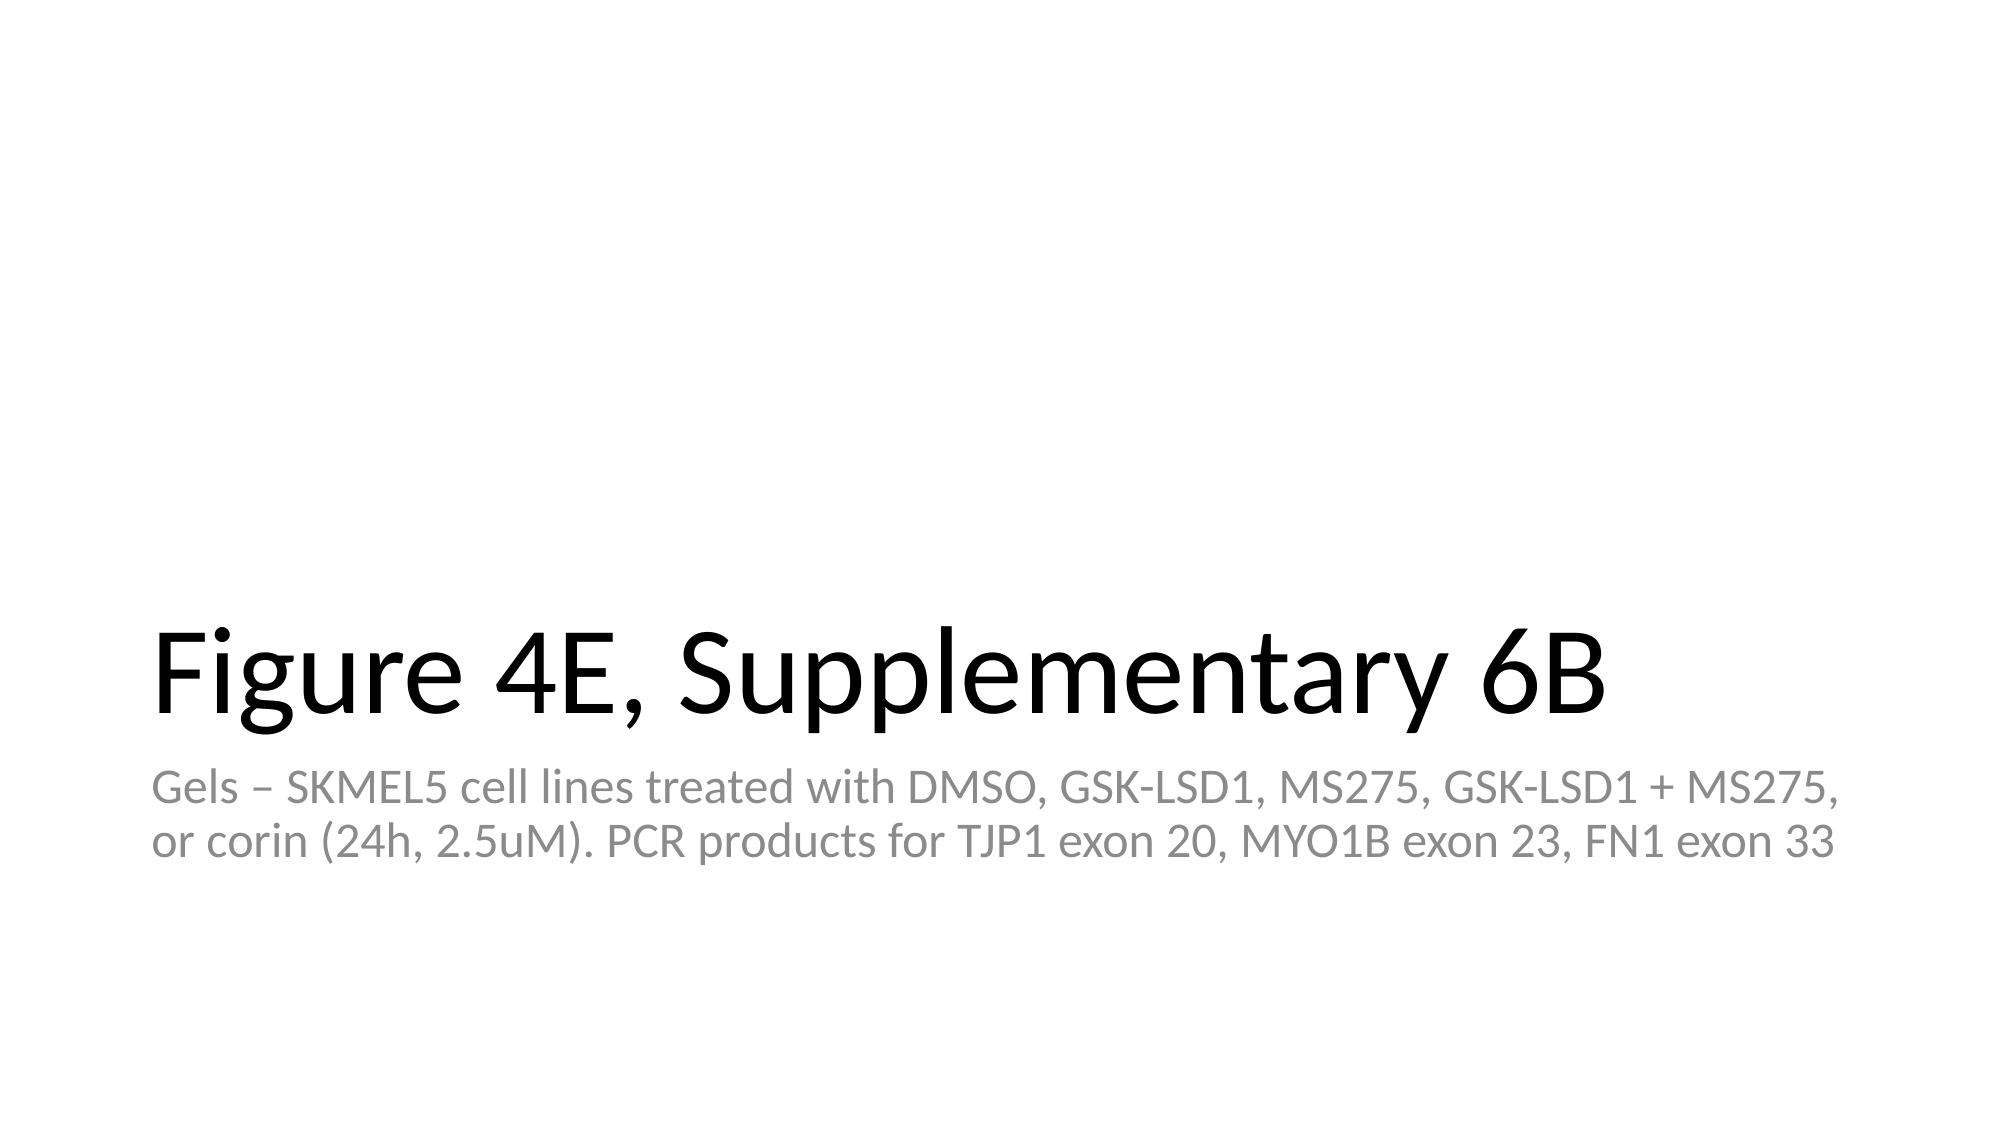

# Figure 4E, Supplementary 6B
Gels – SKMEL5 cell lines treated with DMSO, GSK-LSD1, MS275, GSK-LSD1 + MS275, or corin (24h, 2.5uM). PCR products for TJP1 exon 20, MYO1B exon 23, FN1 exon 33